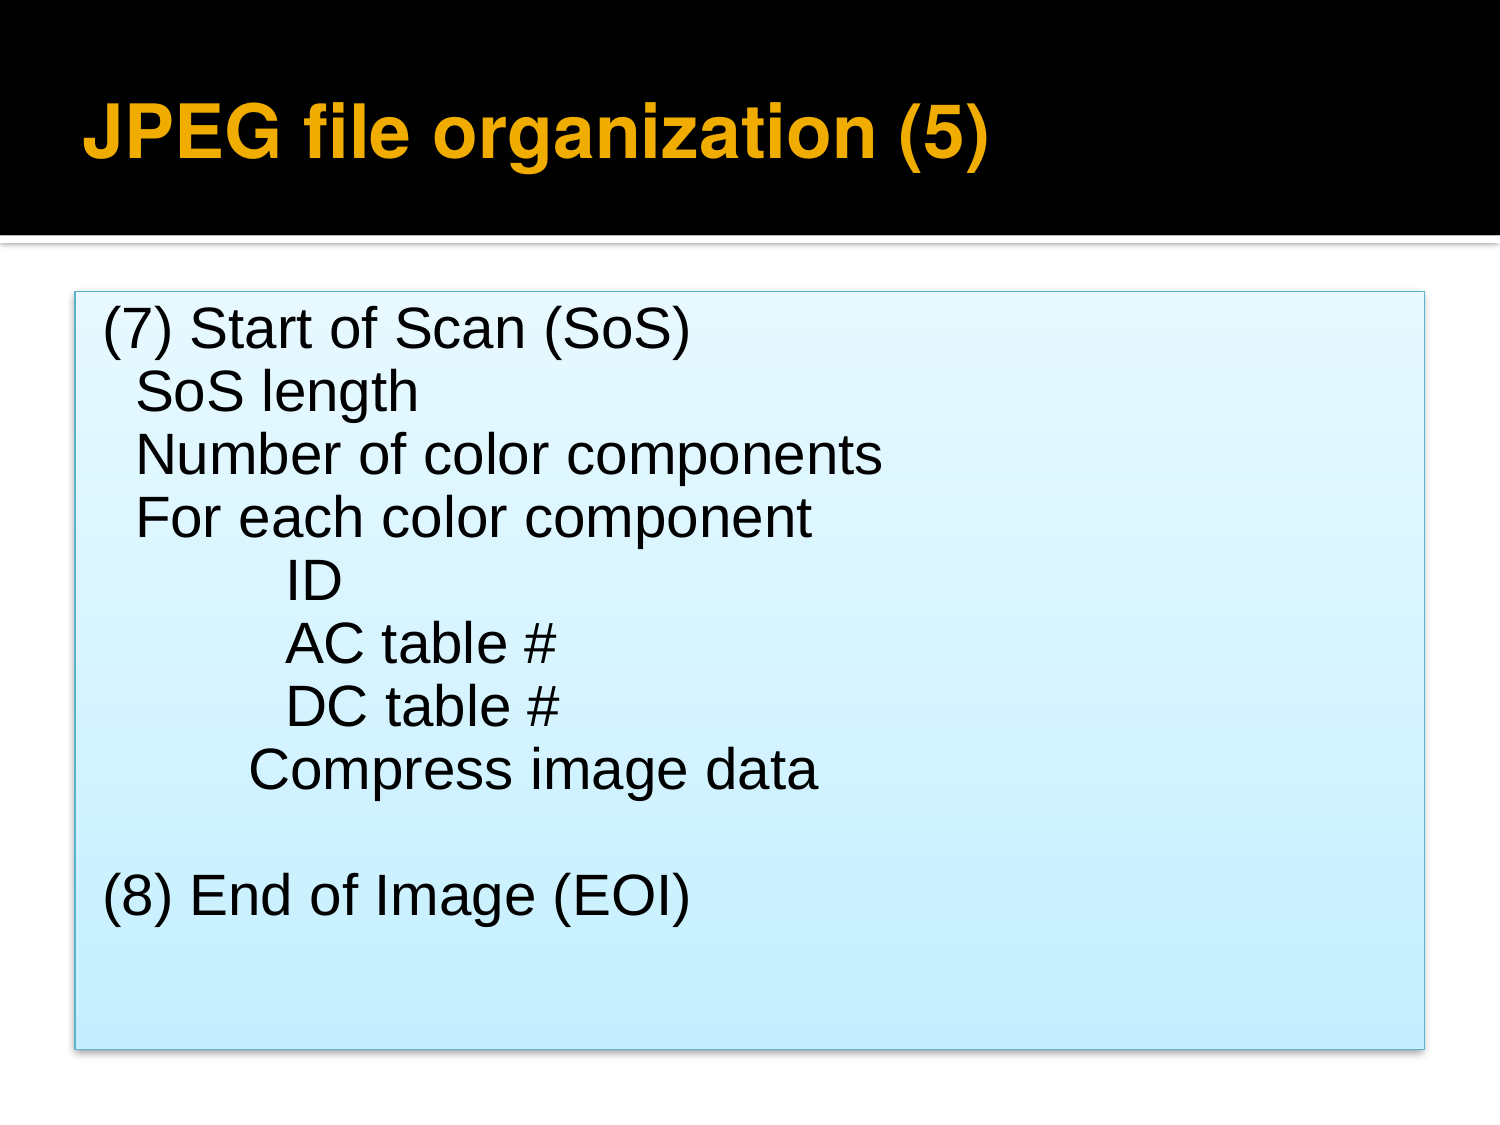

# JPEG file organization (5)
(7) Start of Scan (SoS)
	SoS length
	Number of color components
	For each color component
		ID
		AC table #
		DC table #
         Compress image data

(8) End of Image (EOI)